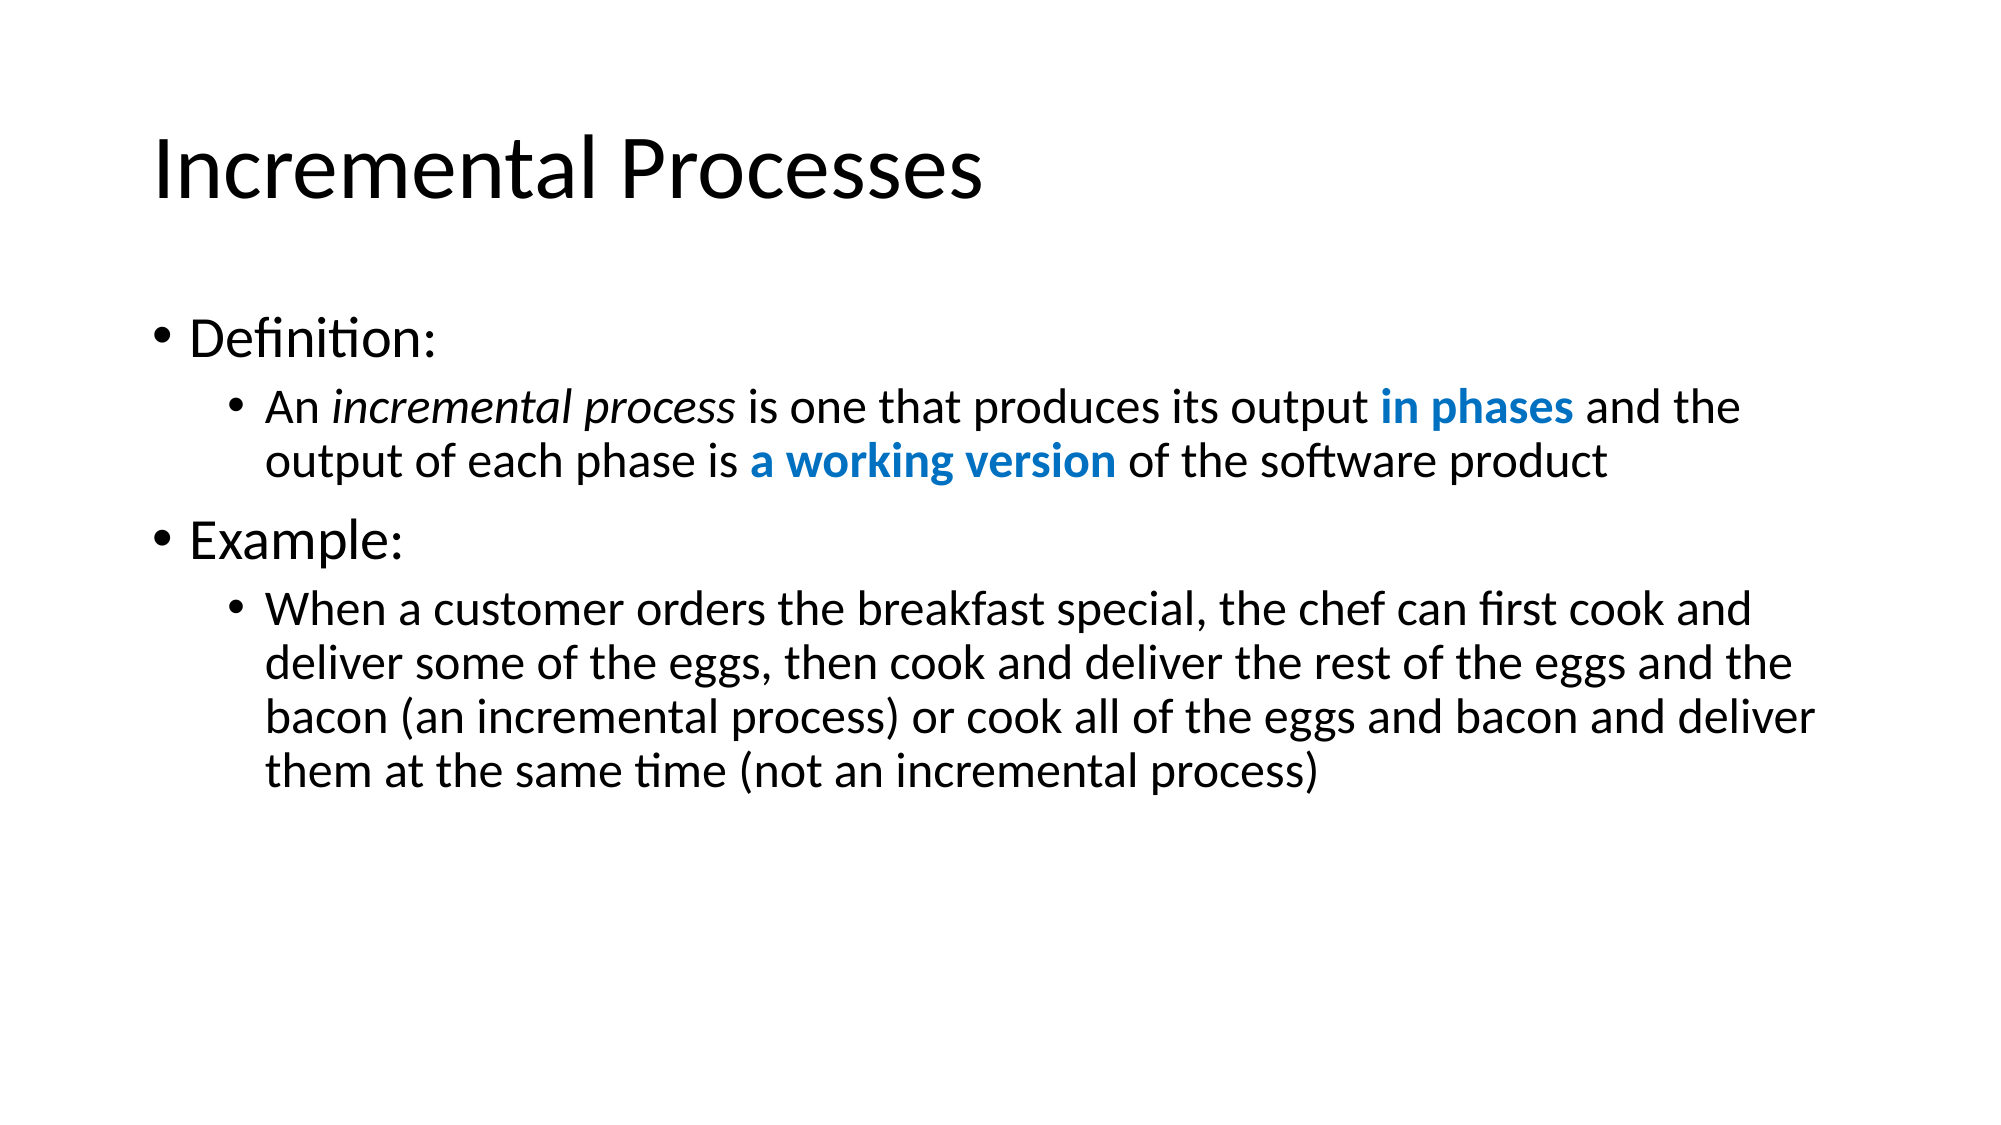

# Incremental Processes
Definition:
An incremental process is one that produces its output in phases and the output of each phase is a working version of the software product
Example:
When a customer orders the breakfast special, the chef can first cook and deliver some of the eggs, then cook and deliver the rest of the eggs and the bacon (an incremental process) or cook all of the eggs and bacon and deliver them at the same time (not an incremental process)